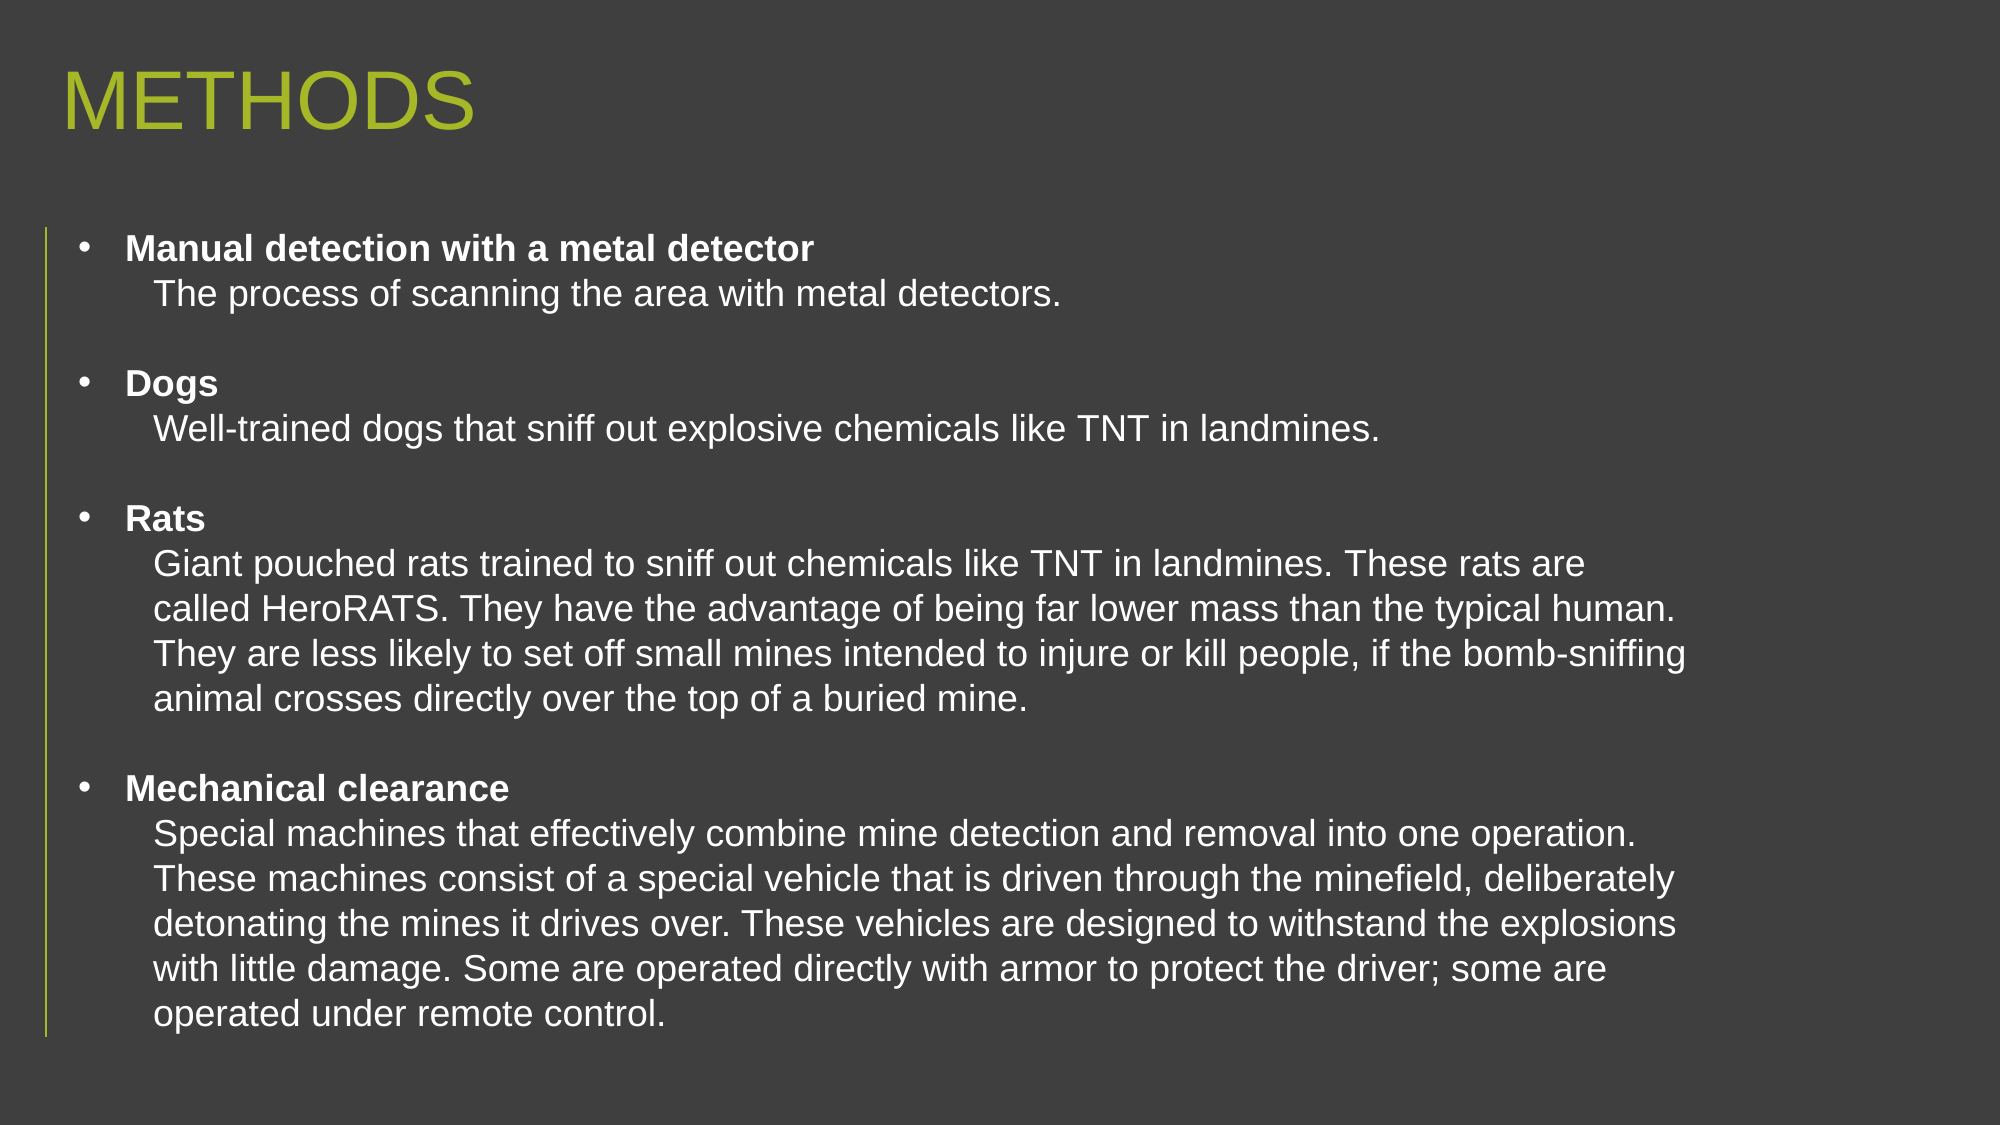

METHODS
Manual detection with a metal detector
The process of scanning the area with metal detectors.

Dogs
Well-trained dogs that sniff out explosive chemicals like TNT in landmines.

Rats
Giant pouched rats trained to sniff out chemicals like TNT in landmines. These rats are called HeroRATS. They have the advantage of being far lower mass than the typical human. They are less likely to set off small mines intended to injure or kill people, if the bomb-sniffing animal crosses directly over the top of a buried mine.

Mechanical clearance
Special machines that effectively combine mine detection and removal into one operation. These machines consist of a special vehicle that is driven through the minefield, deliberately detonating the mines it drives over. These vehicles are designed to withstand the explosions with little damage. Some are operated directly with armor to protect the driver; some are operated under remote control.